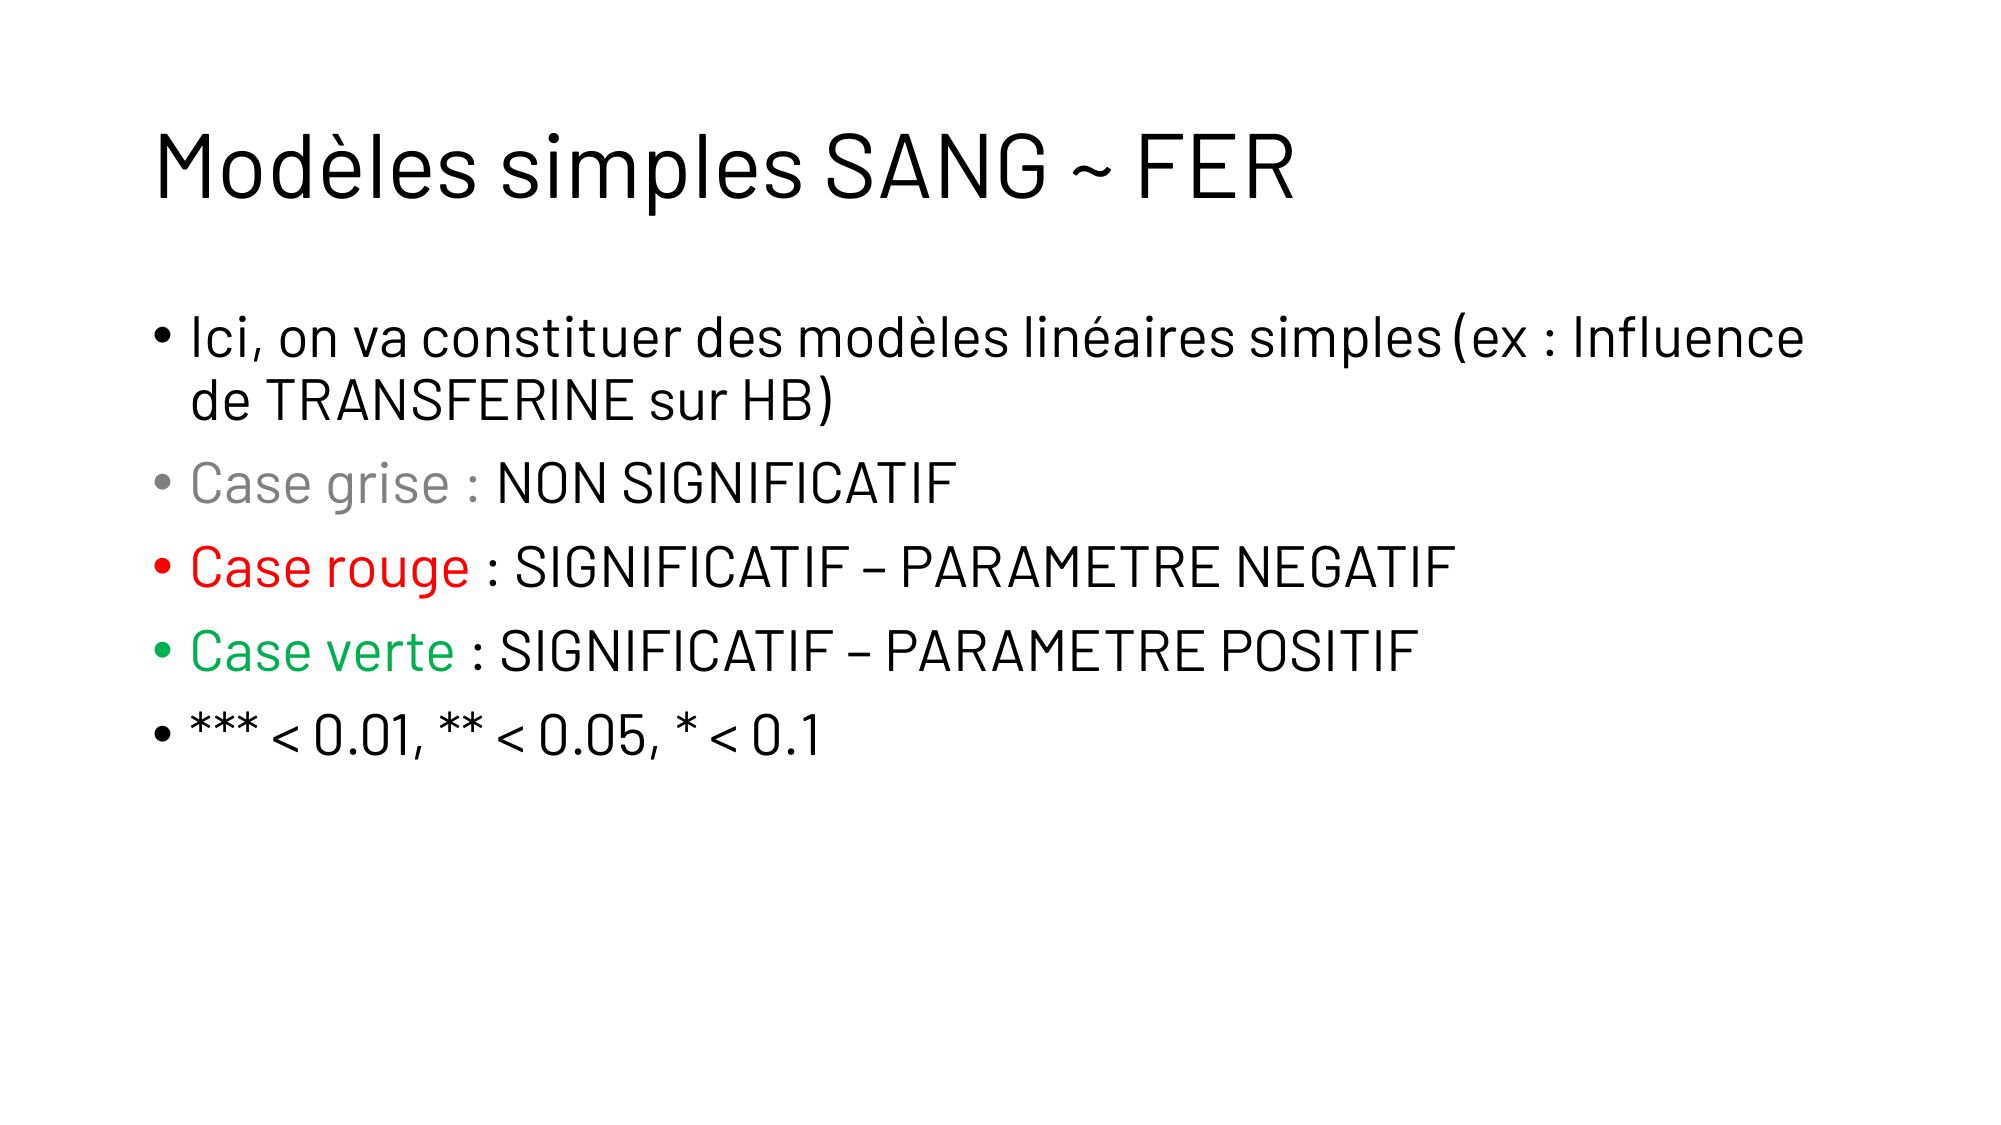

# Modèles simples SANG ~ FER
Ici, on va constituer des modèles linéaires simples (ex : Influence de TRANSFERINE sur HB)
Case grise : NON SIGNIFICATIF
Case rouge : SIGNIFICATIF – PARAMETRE NEGATIF
Case verte : SIGNIFICATIF – PARAMETRE POSITIF
*** < 0.01, ** < 0.05, * < 0.1